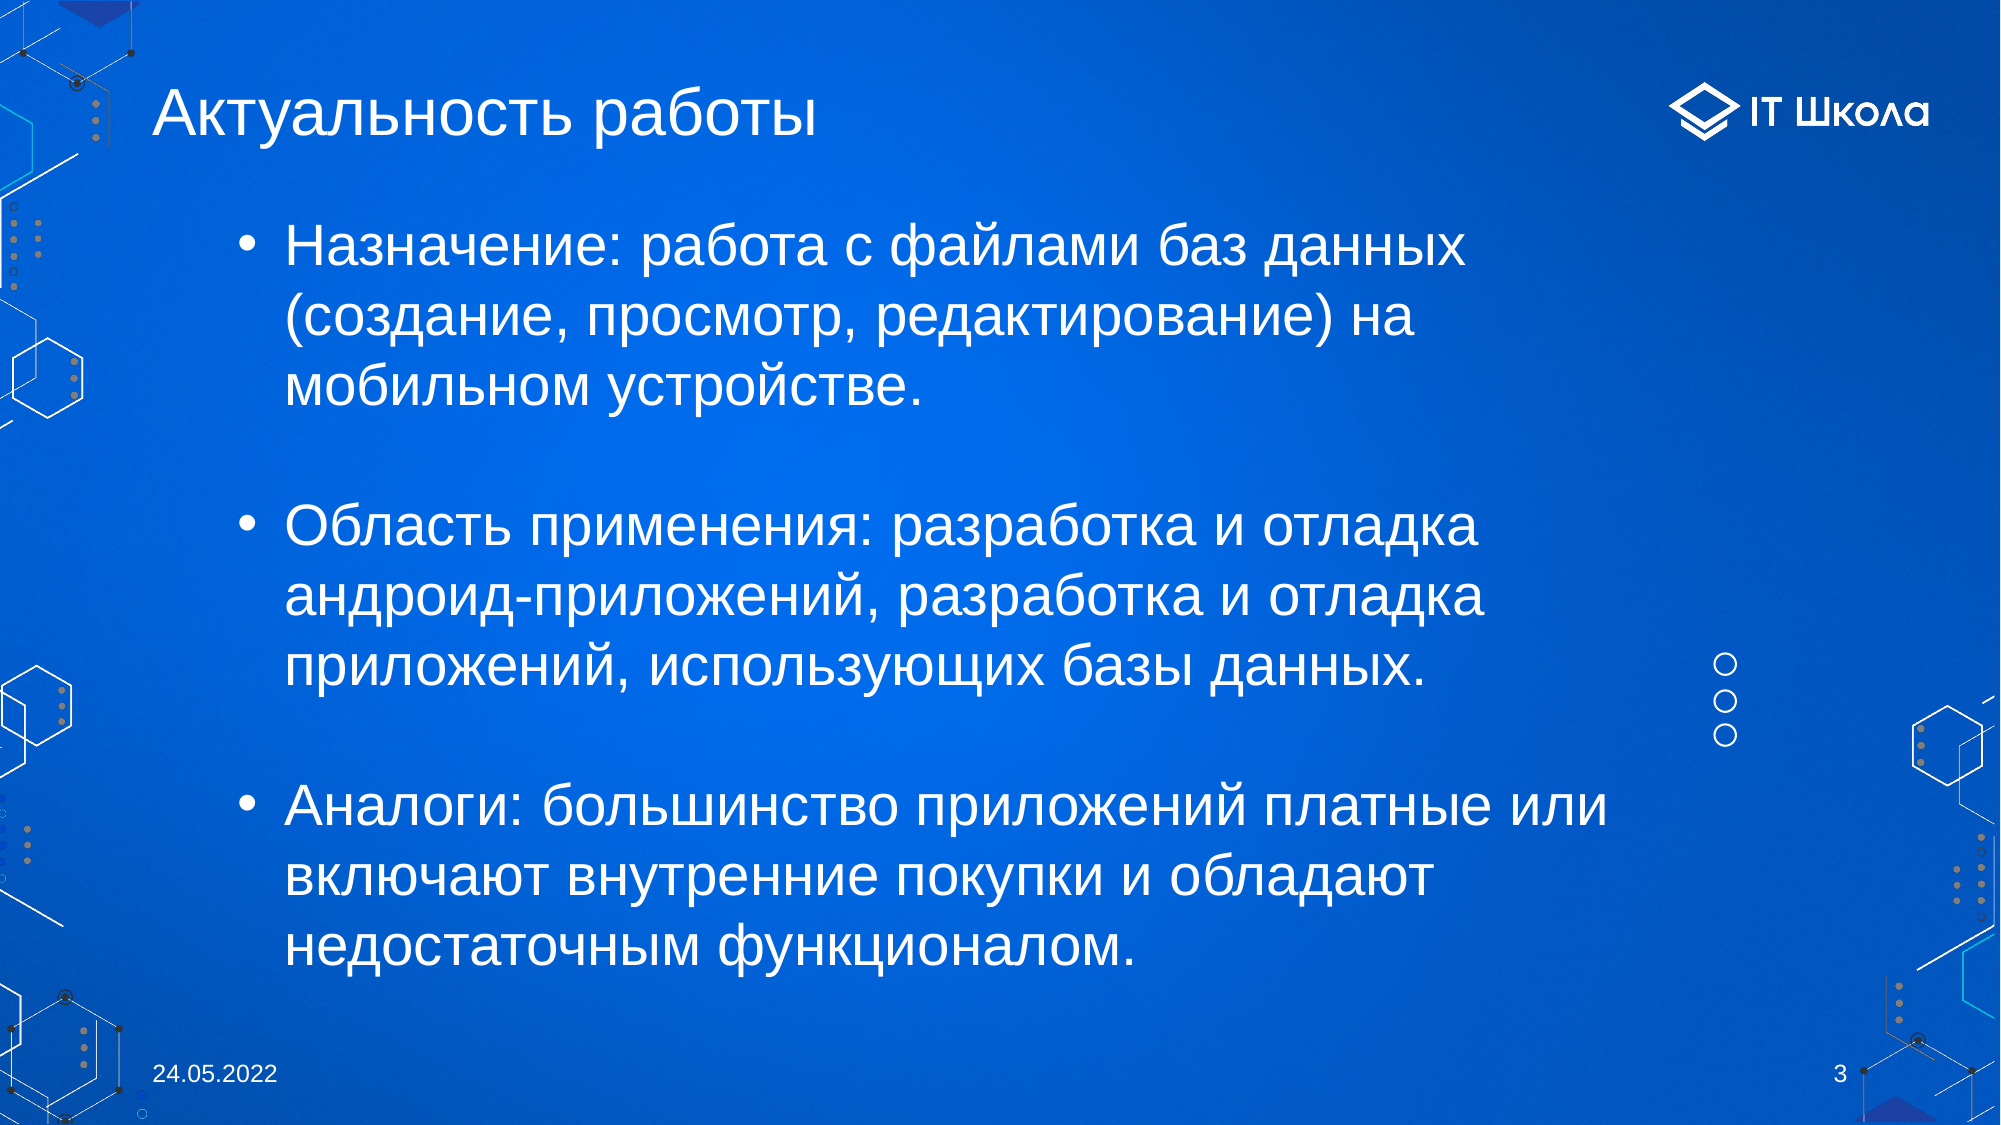

# Актуальность работы
Назначение: работа с файлами баз данных (создание, просмотр, редактирование) на мобильном устройстве.

Область применения: разработка и отладка андроид-приложений, разработка и отладка приложений, использующих базы данных.

Аналоги: большинство приложений платные или включают внутренние покупки и обладают недостаточным функционалом.

24.05.2022
3